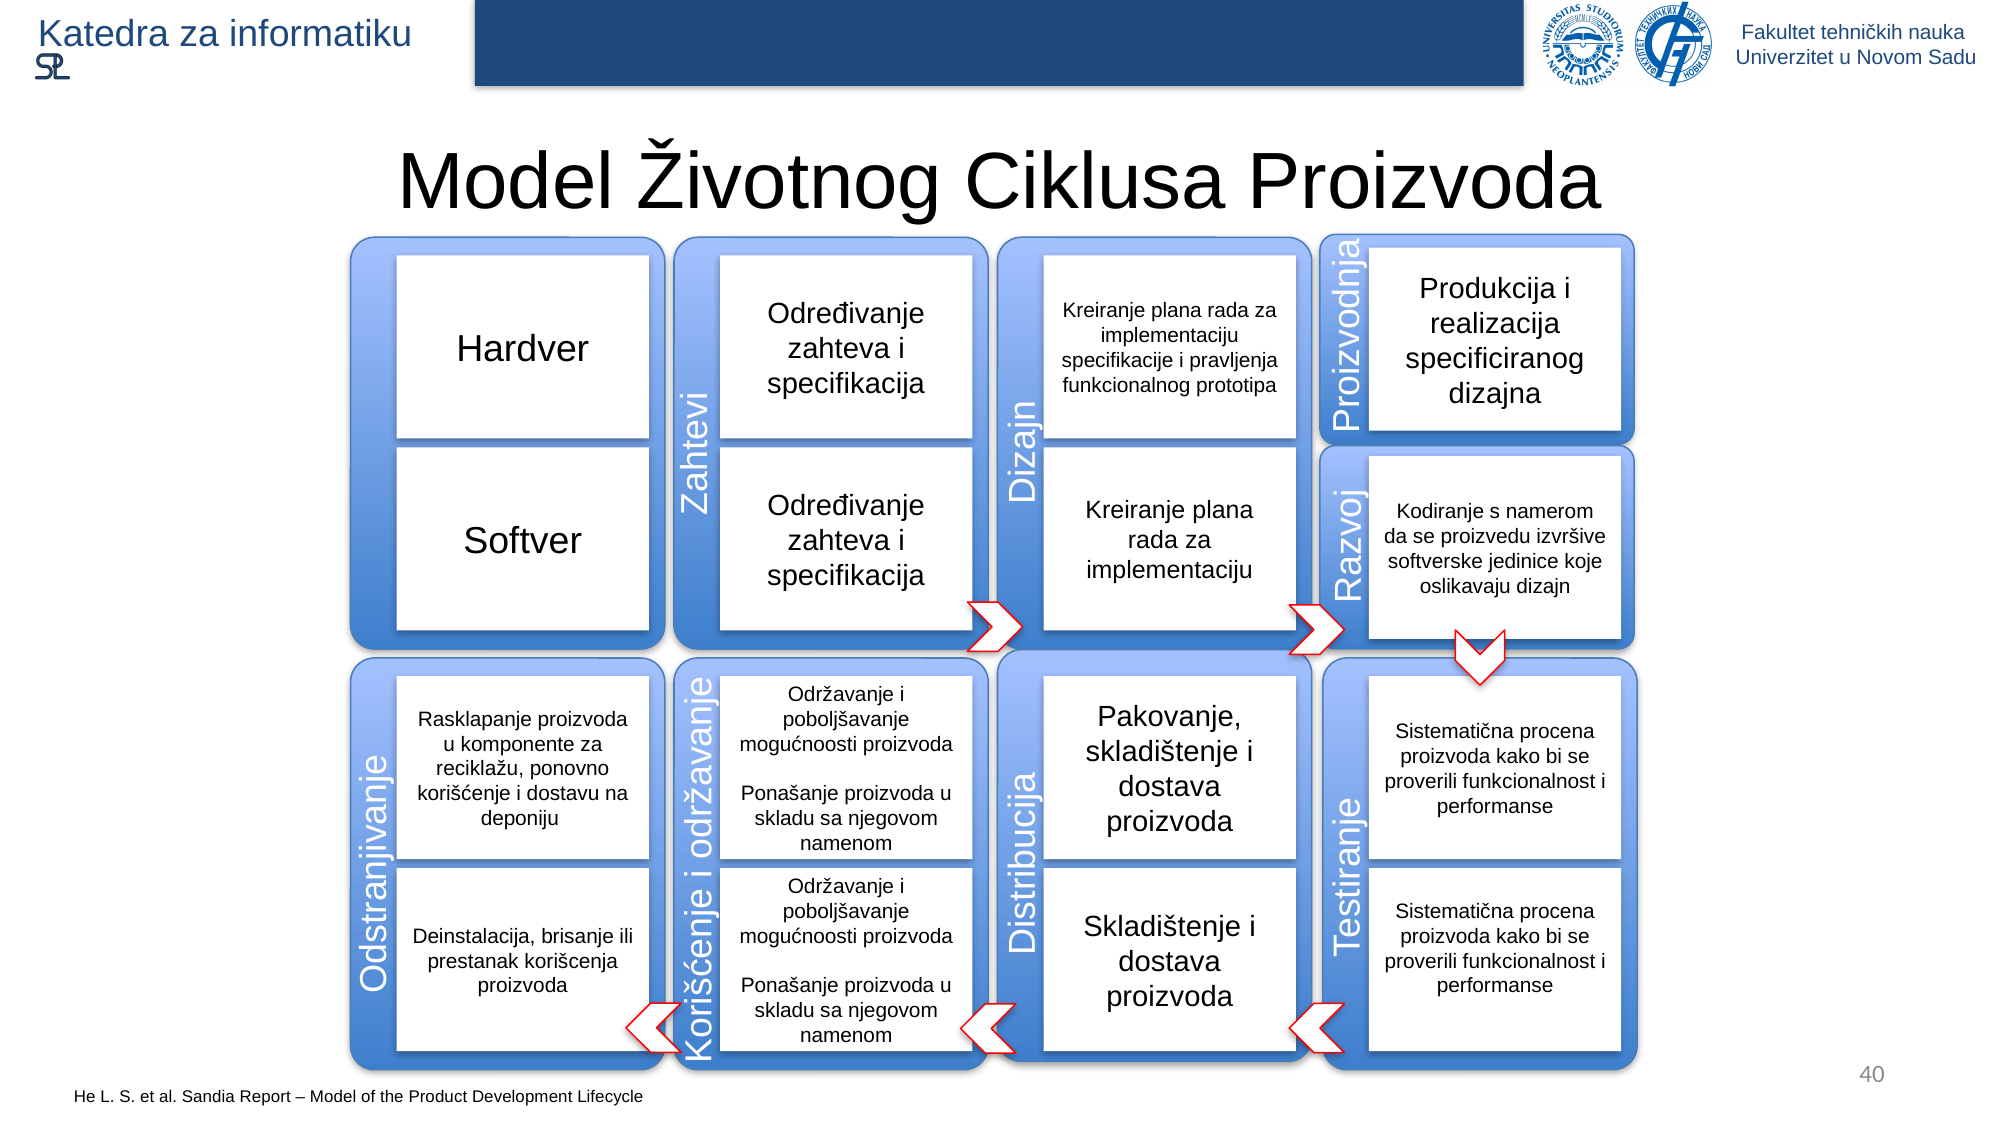

# Model Životnog Ciklusa Proizvoda

Produkcija i realizacija specificiranog dizajna
Hardver
Određivanje zahteva i specifikacija
Kreiranje plana rada za implementaciju specifikacije i pravljenja funkcionalnog prototipa

Proizvodnja
Dizajn
Zahtevi

Softver
Određivanje zahteva i specifikacija
Kreiranje plana rada za implementaciju
Kodiranje s namerom da se proizvedu izvršive softverske jedinice koje oslikavaju dizajn
Razvoj

Rasklapanje proizvoda u komponente za reciklažu, ponovno korišćenje i dostavu na deponiju
Održavanje i poboljšavanje mogućnoosti proizvoda

Ponašanje proizvoda u skladu sa njegovom namenom
Pakovanje, skladištenje i dostava proizvoda
Sistematična procena proizvoda kako bi se proverili funkcionalnost i performanse
Distribucija
Korišćenje i održavanje
Odstranjivanje
Testiranje
Deinstalacija, brisanje ili prestanak korišcenja proizvoda
Održavanje i poboljšavanje mogućnoosti proizvoda

Ponašanje proizvoda u skladu sa njegovom namenom
Skladištenje i dostava proizvoda
Sistematična procena proizvoda kako bi se proverili funkcionalnost i performanse

40
He L. S. et al. Sandia Report – Model of the Product Development Lifecycle